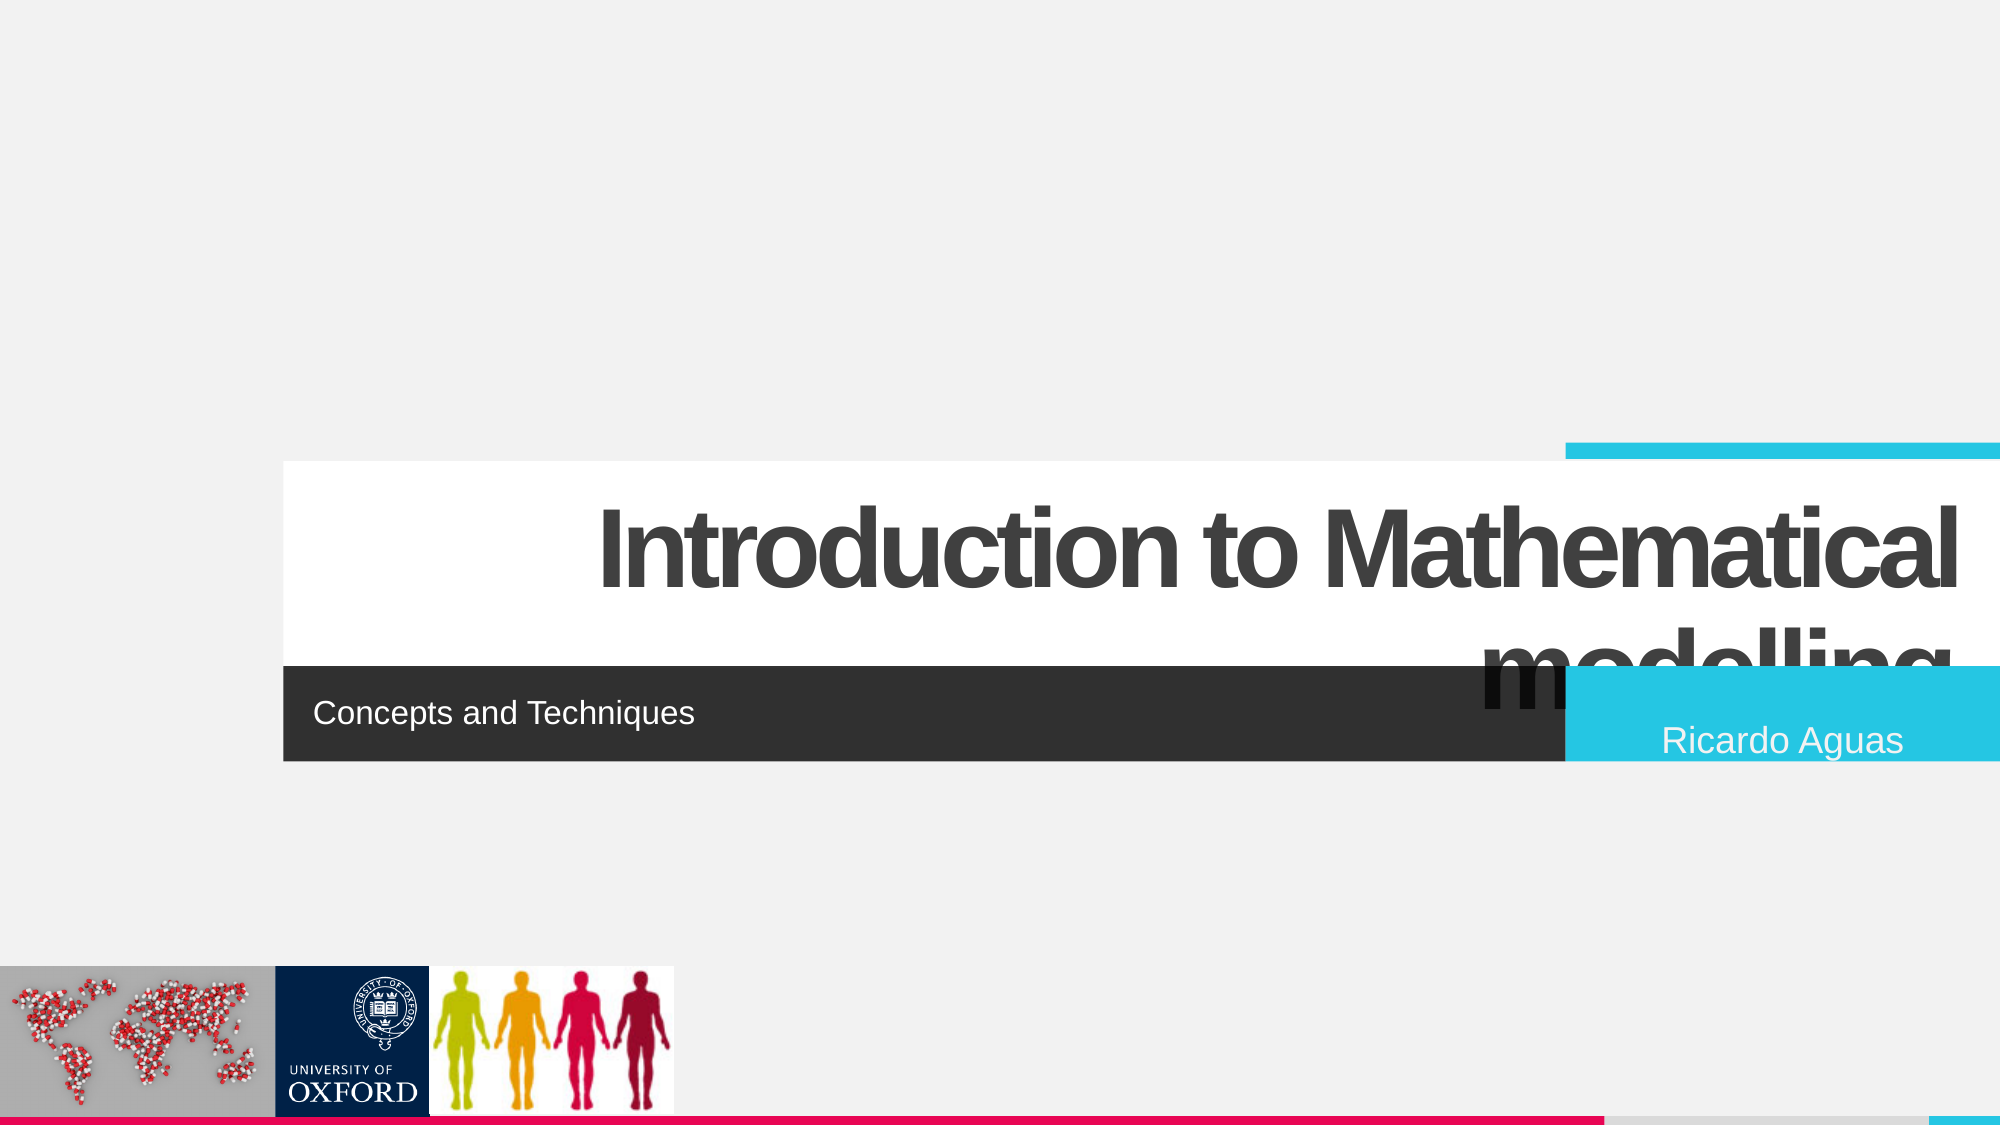

# Introduction to Mathematical modelling
Concepts and Techniques
Ricardo Aguas